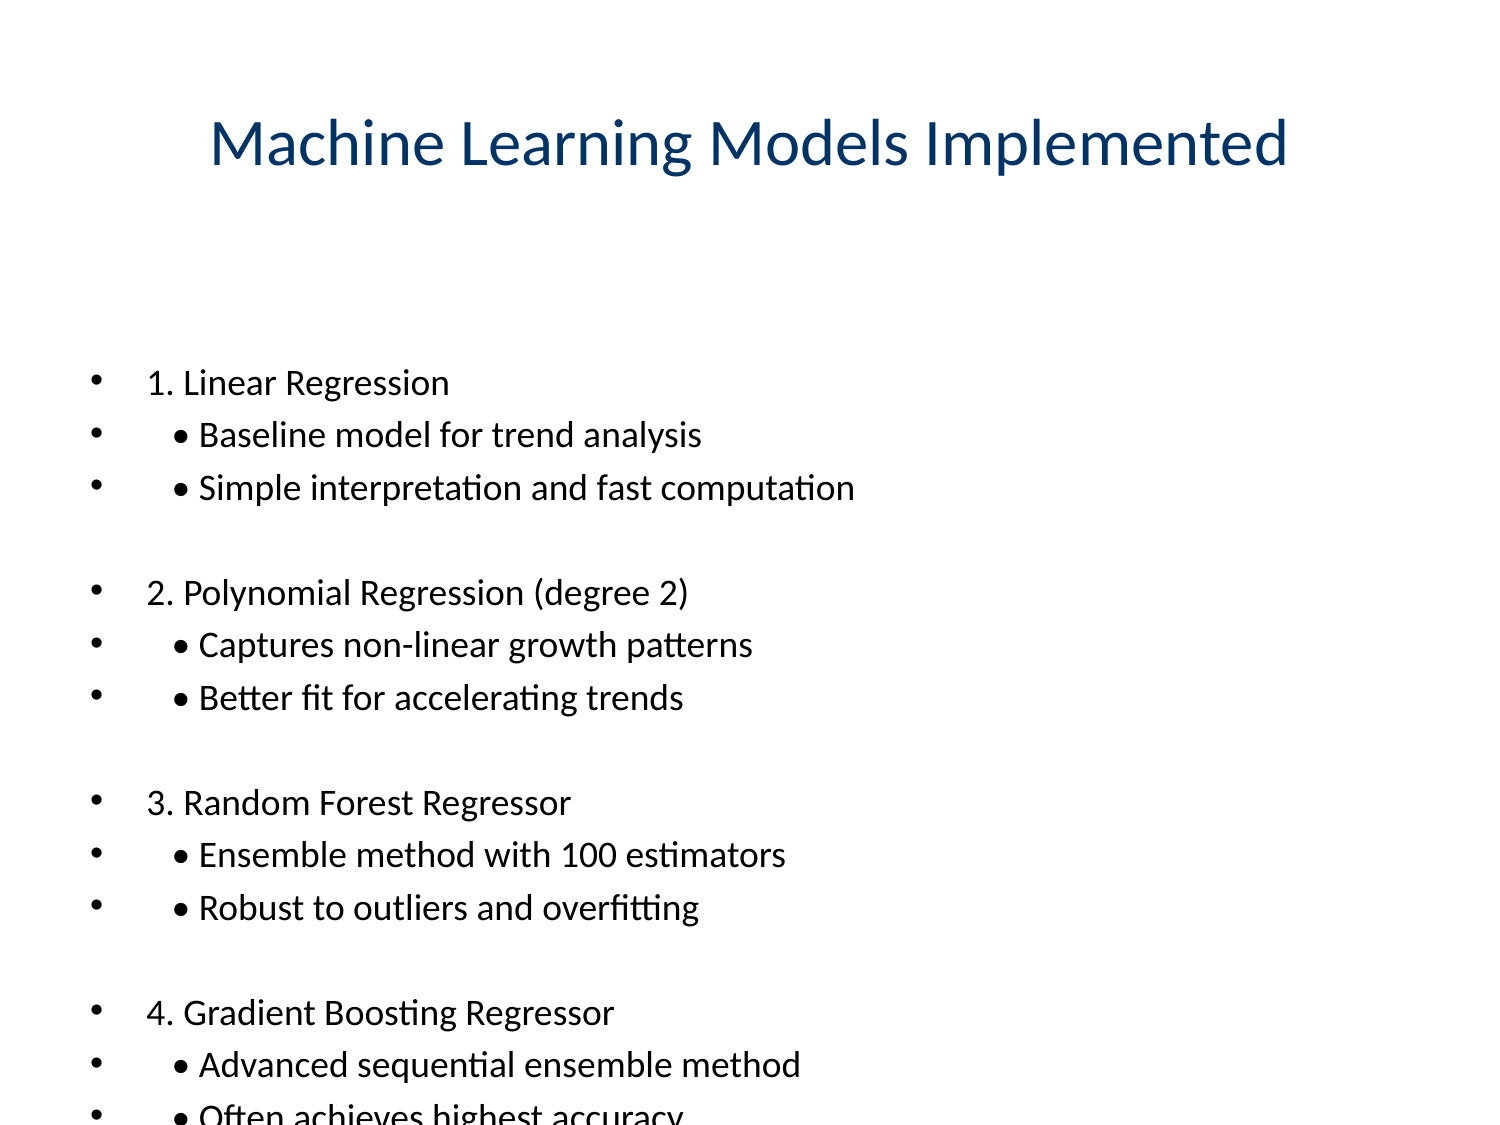

# Machine Learning Models Implemented

1. Linear Regression
   • Baseline model for trend analysis
   • Simple interpretation and fast computation

2. Polynomial Regression (degree 2)
   • Captures non-linear growth patterns
   • Better fit for accelerating trends

3. Random Forest Regressor
   • Ensemble method with 100 estimators
   • Robust to outliers and overfitting

4. Gradient Boosting Regressor
   • Advanced sequential ensemble method
   • Often achieves highest accuracy